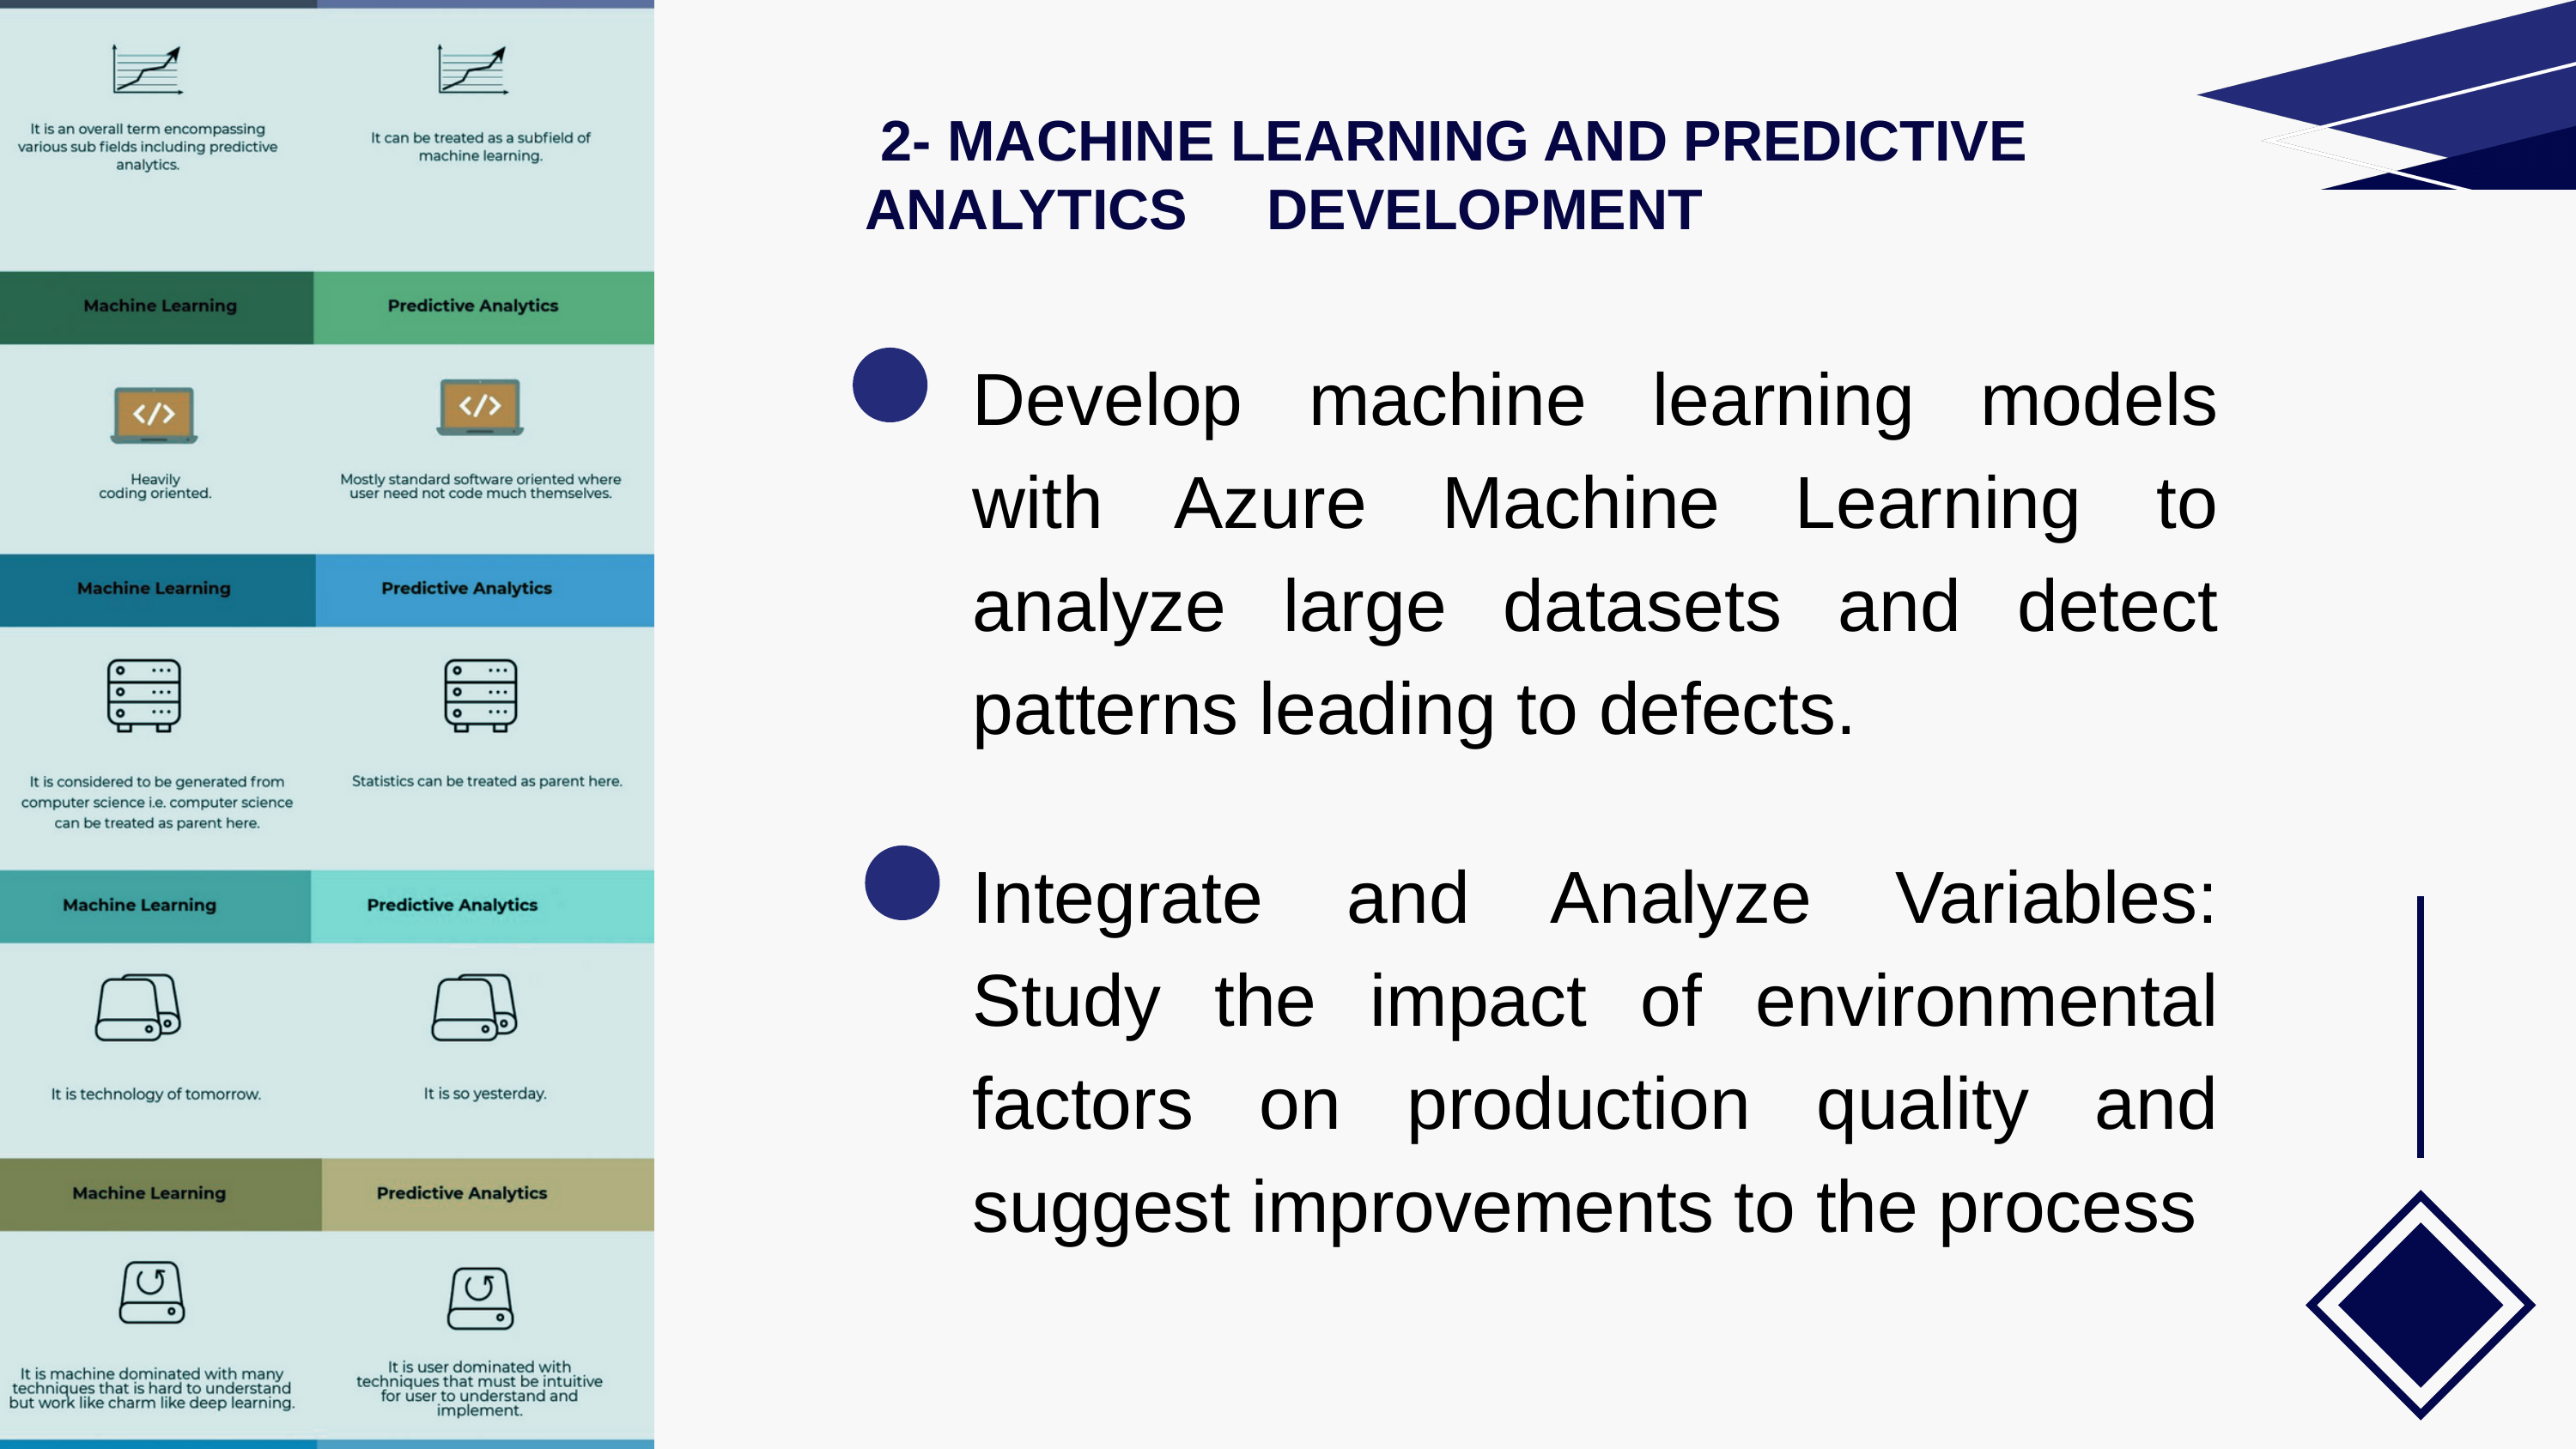

2- MACHINE LEARNING AND PREDICTIVE ANALYTICS     DEVELOPMENT
Develop machine learning models with Azure Machine Learning to analyze large datasets and detect patterns leading to defects.

Integrate and Analyze Variables: Study the impact of environmental factors on production quality and suggest improvements to the process